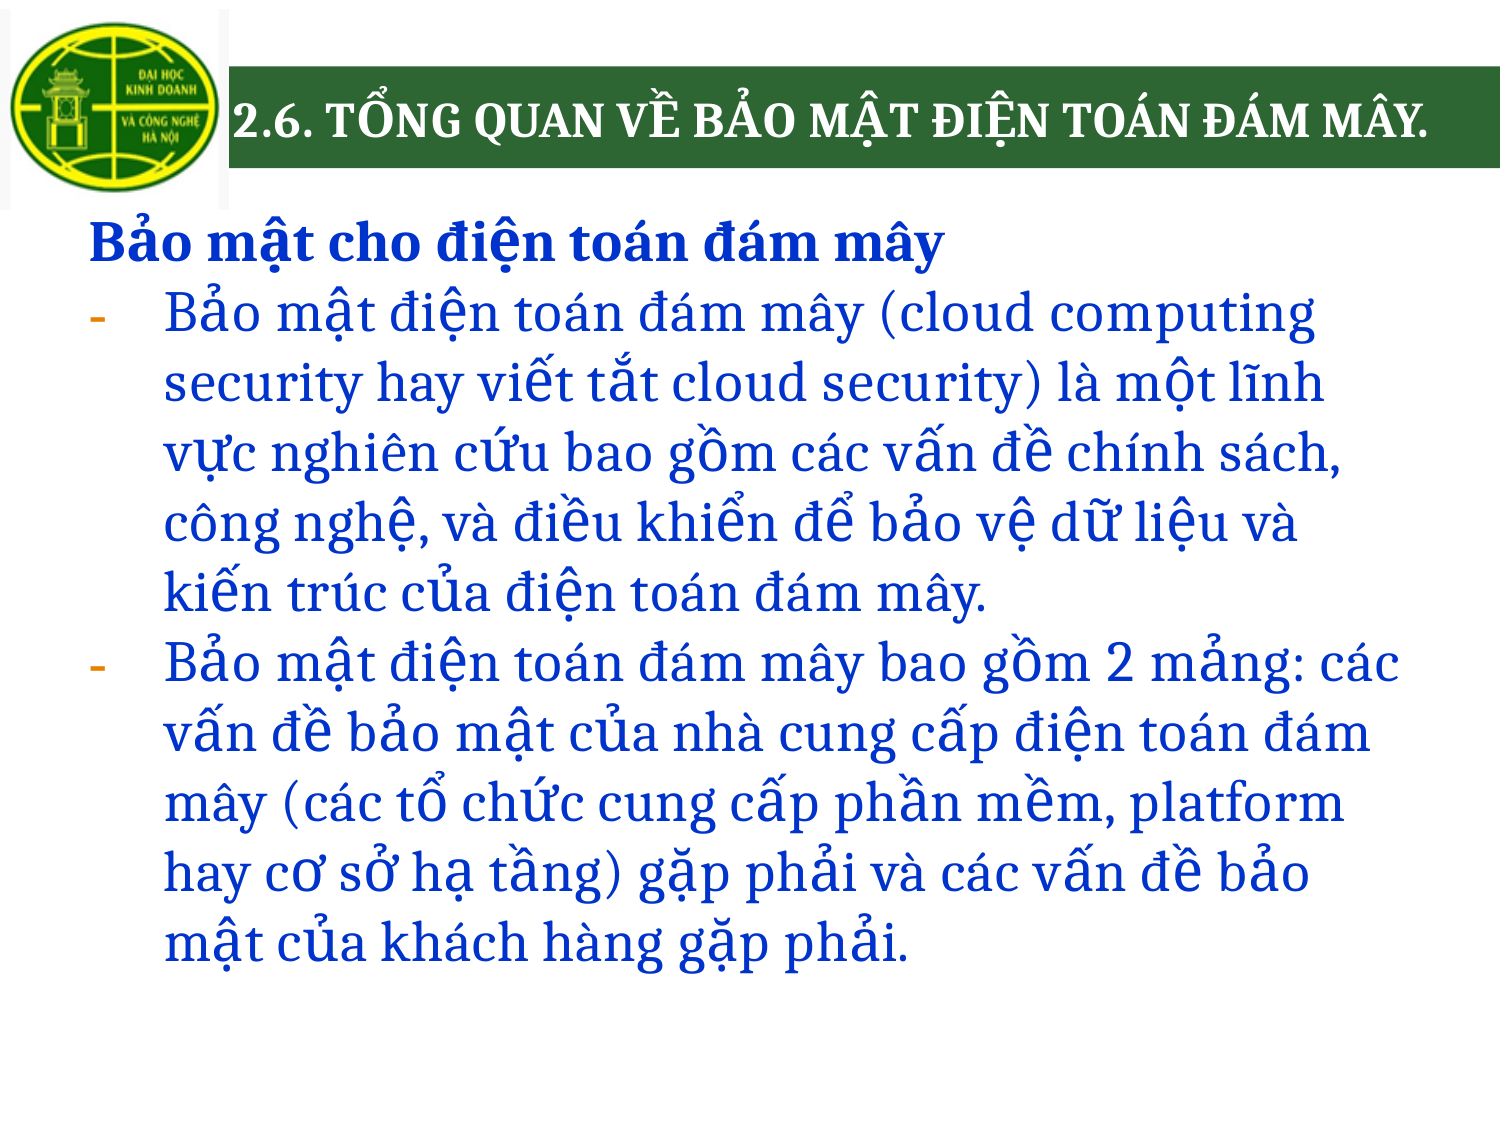

# 2.6. TỔNG QUAN VỀ BẢO MẬT ĐIỆN TOÁN ĐÁM MÂY.
Bảo mật cho điện toán đám mây
Bảo mật điện toán đám mây (cloud computing security hay viết tắt cloud security) là một lĩnh vực nghiên cứu bao gồm các vấn đề chính sách, công nghệ, và điều khiển để bảo vệ dữ liệu và kiến trúc của điện toán đám mây.
Bảo mật điện toán đám mây bao gồm 2 mảng: các vấn đề bảo mật của nhà cung cấp điện toán đám mây (các tổ chức cung cấp phần mềm, platform hay cơ sở hạ tầng) gặp phải và các vấn đề bảo mật của khách hàng gặp phải.